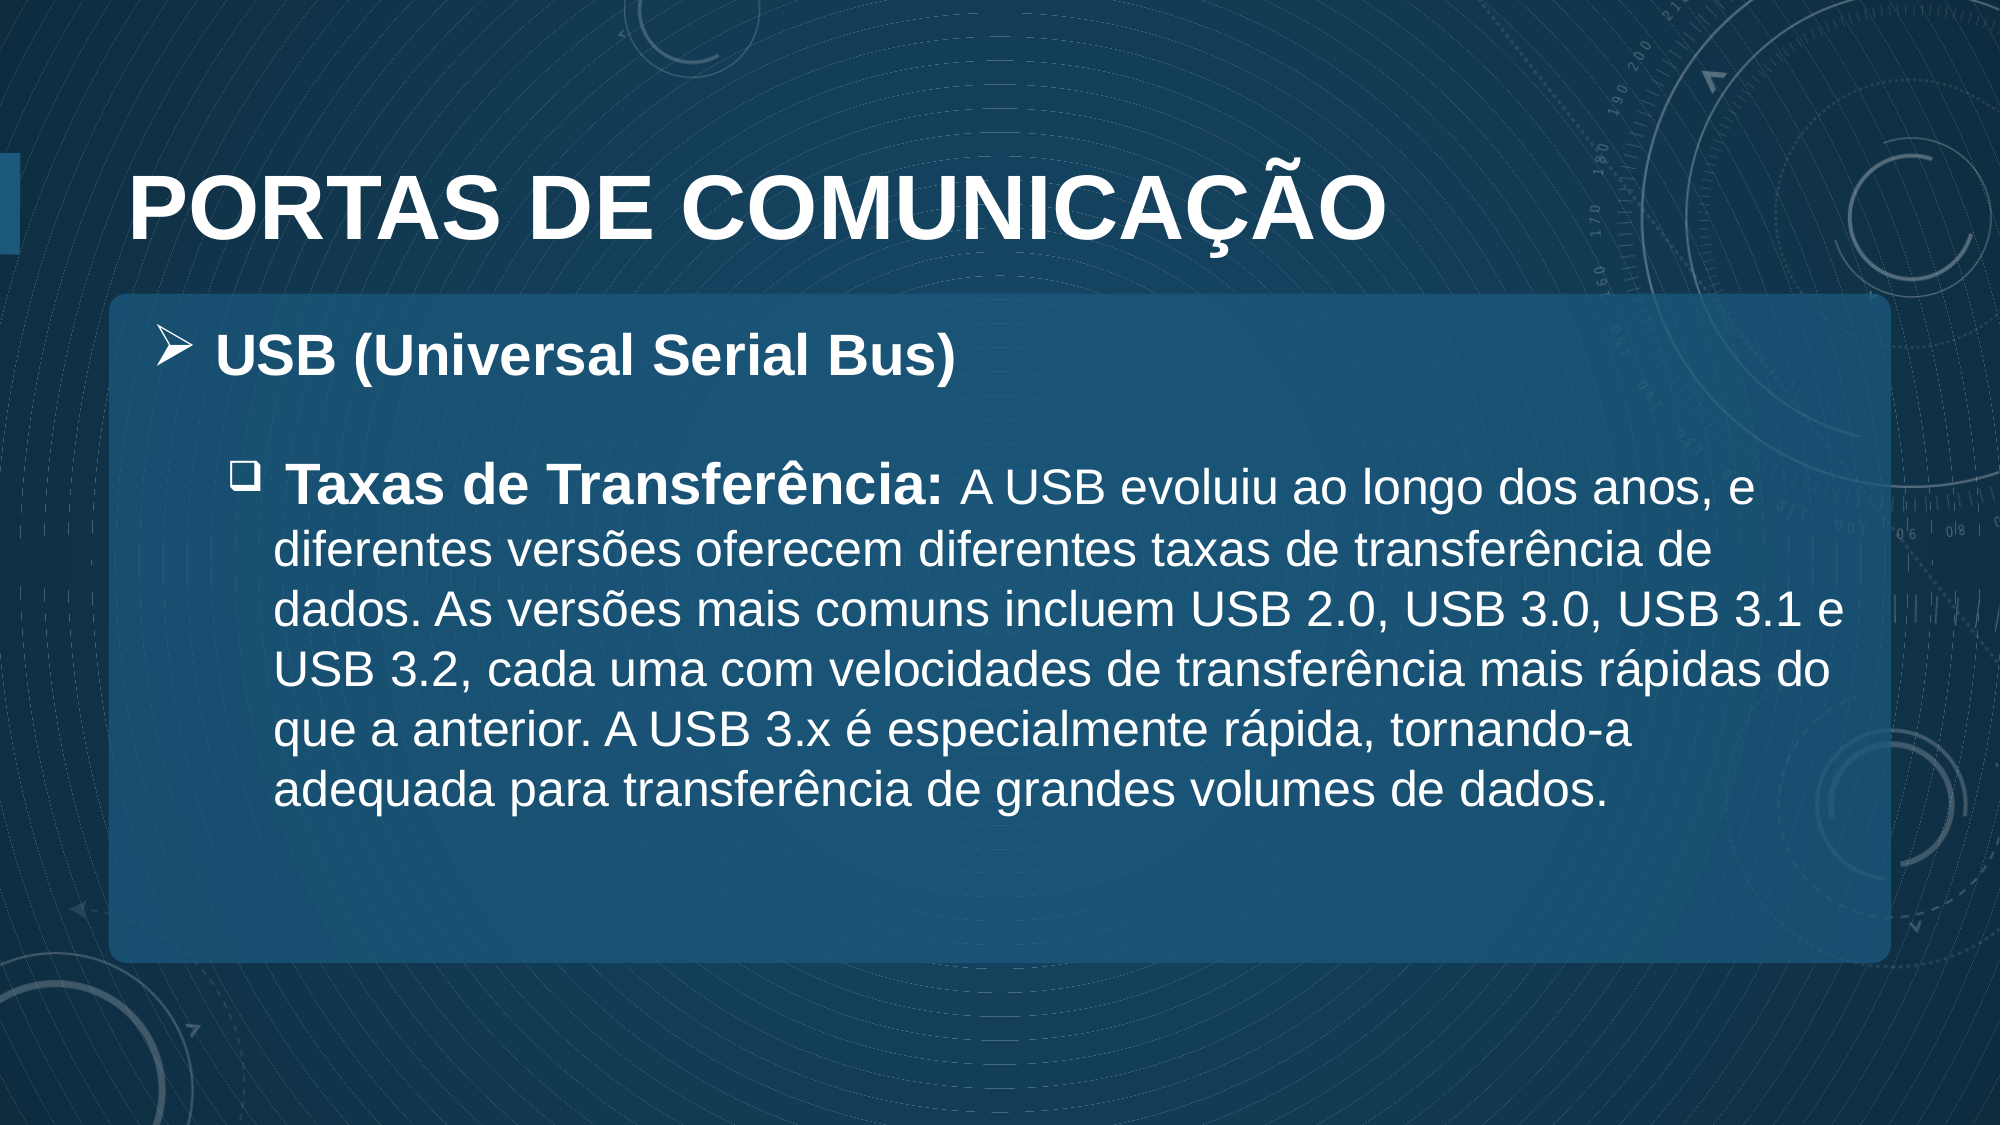

# Portas de comunicação
 USB (Universal Serial Bus)

 Taxas de Transferência: A USB evoluiu ao longo dos anos, e diferentes versões oferecem diferentes taxas de transferência de dados. As versões mais comuns incluem USB 2.0, USB 3.0, USB 3.1 e USB 3.2, cada uma com velocidades de transferência mais rápidas do que a anterior. A USB 3.x é especialmente rápida, tornando-a adequada para transferência de grandes volumes de dados.